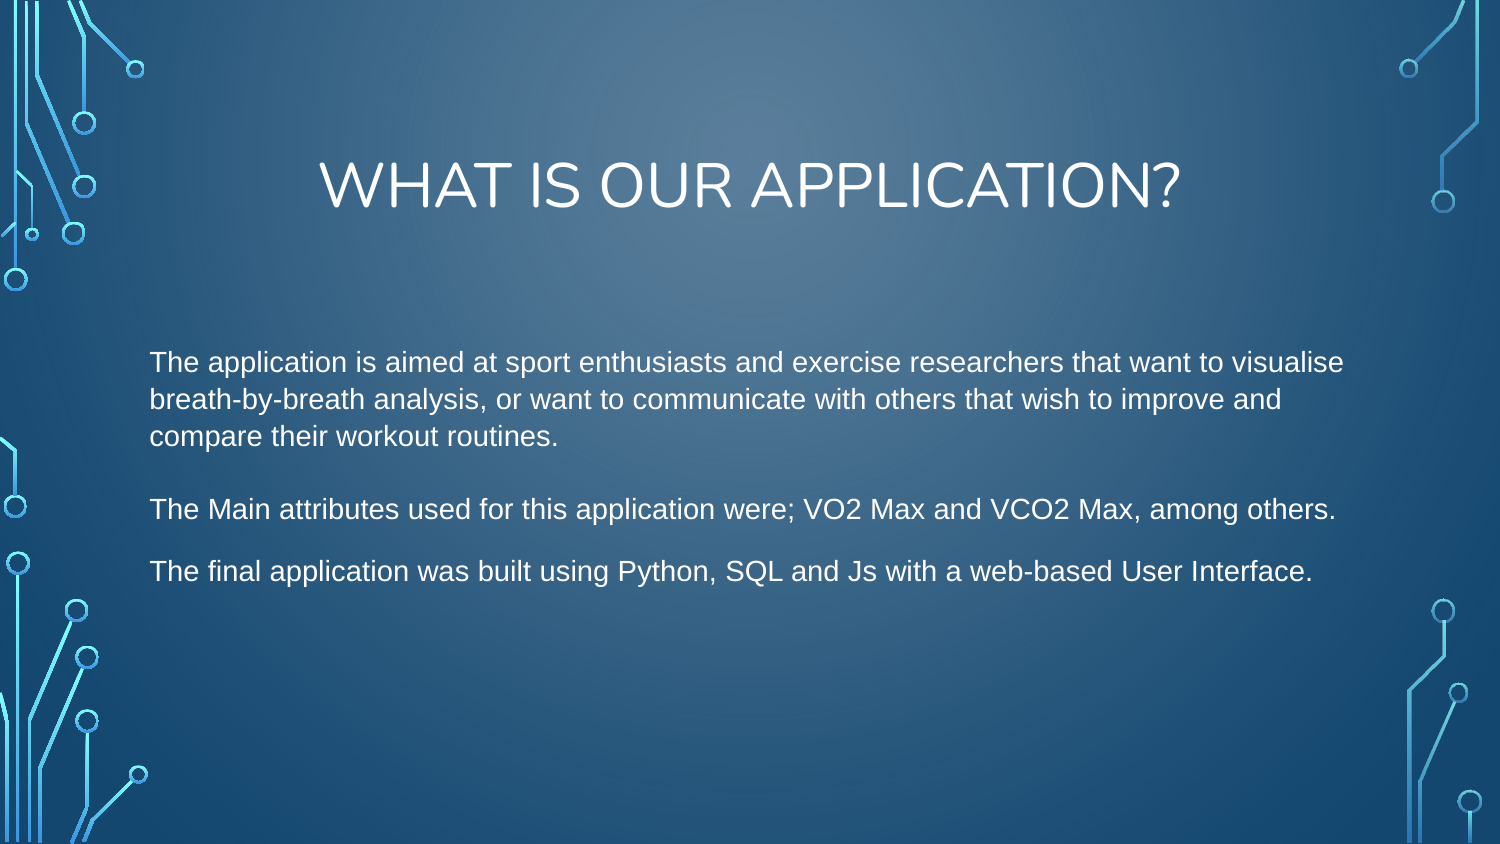

# WHAT IS OUR APPLICATION?
The application is aimed at sport enthusiasts and exercise researchers that want to visualise breath-by-breath analysis, or want to communicate with others that wish to improve and compare their workout routines.

The Main attributes used for this application were; VO2 Max and VCO2 Max, among others.
The final application was built using Python, SQL and Js with a web-based User Interface.